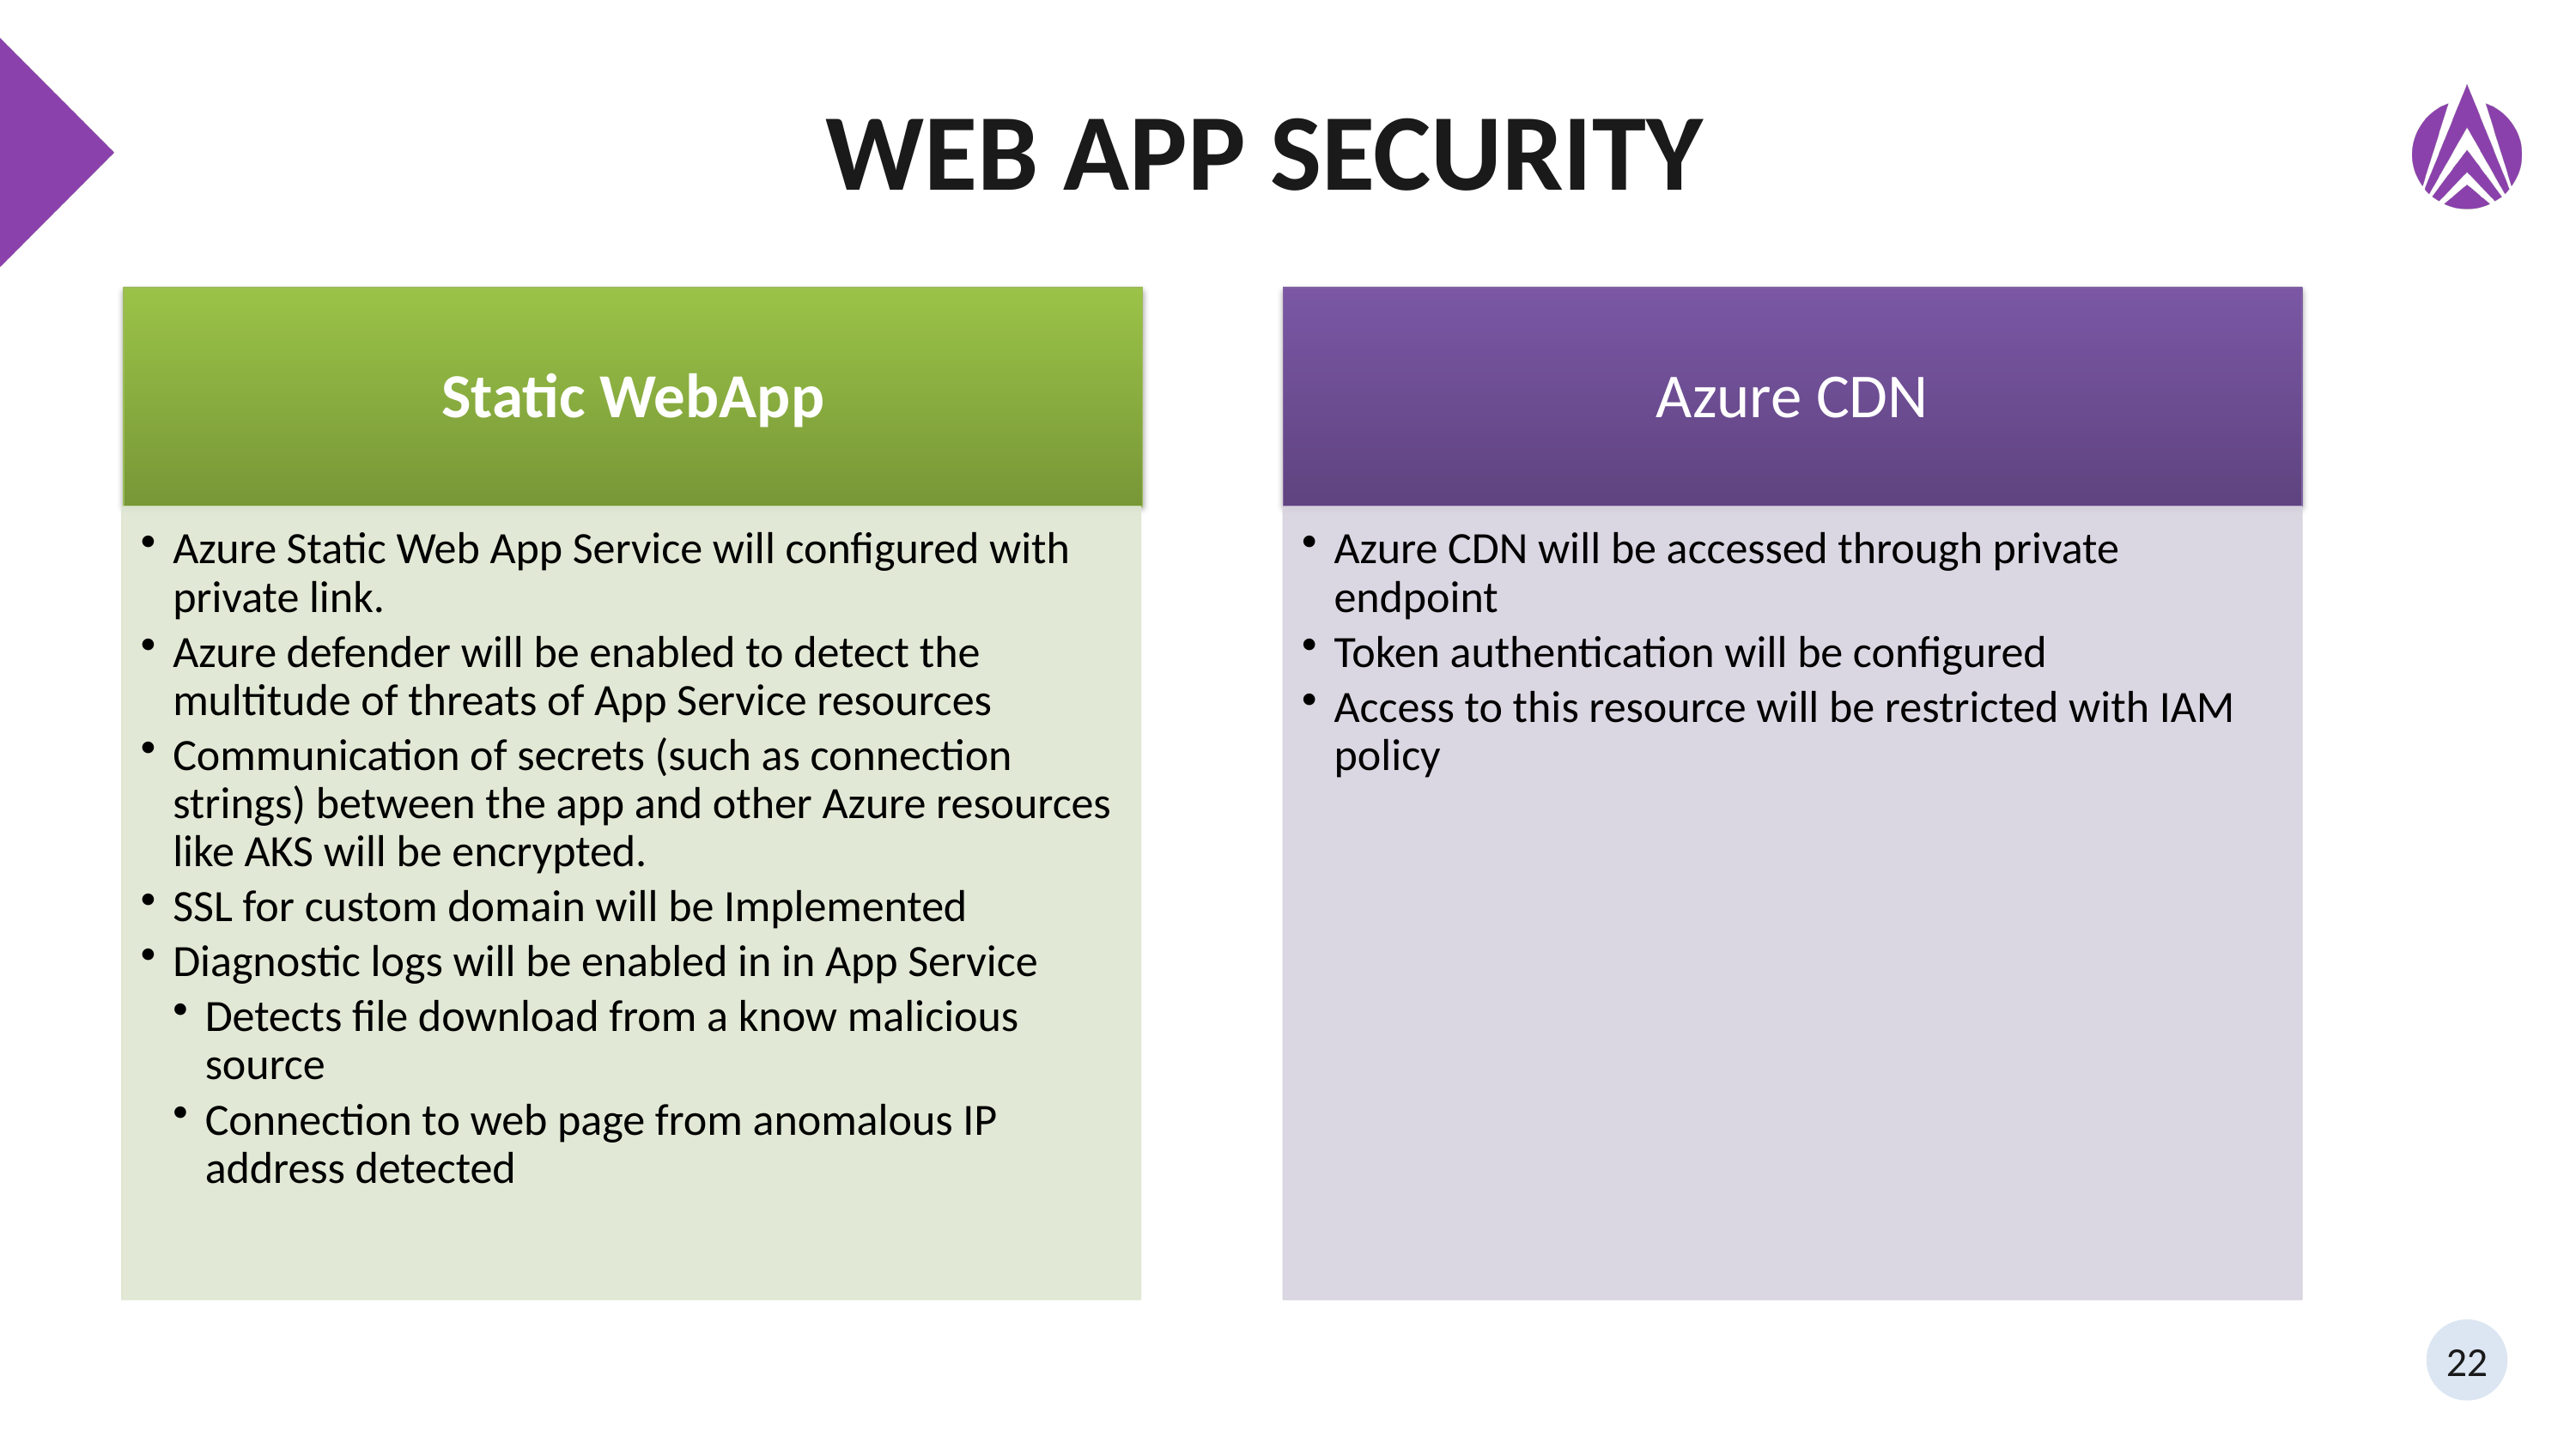

# Web app SECURITY

Static WebApp
Azure Static Web App Service will configured with private link.
Azure defender will be enabled to detect the multitude of threats of App Service resources
Communication of secrets (such as connection strings) between the app and other Azure resources like AKS will be encrypted.
SSL for custom domain will be Implemented
Diagnostic logs will be enabled in in App Service
Detects file download from a know malicious source
Connection to web page from anomalous IP address detected

Azure CDN
Azure CDN will be accessed through private endpoint
Token authentication will be configured
Access to this resource will be restricted with IAM policy